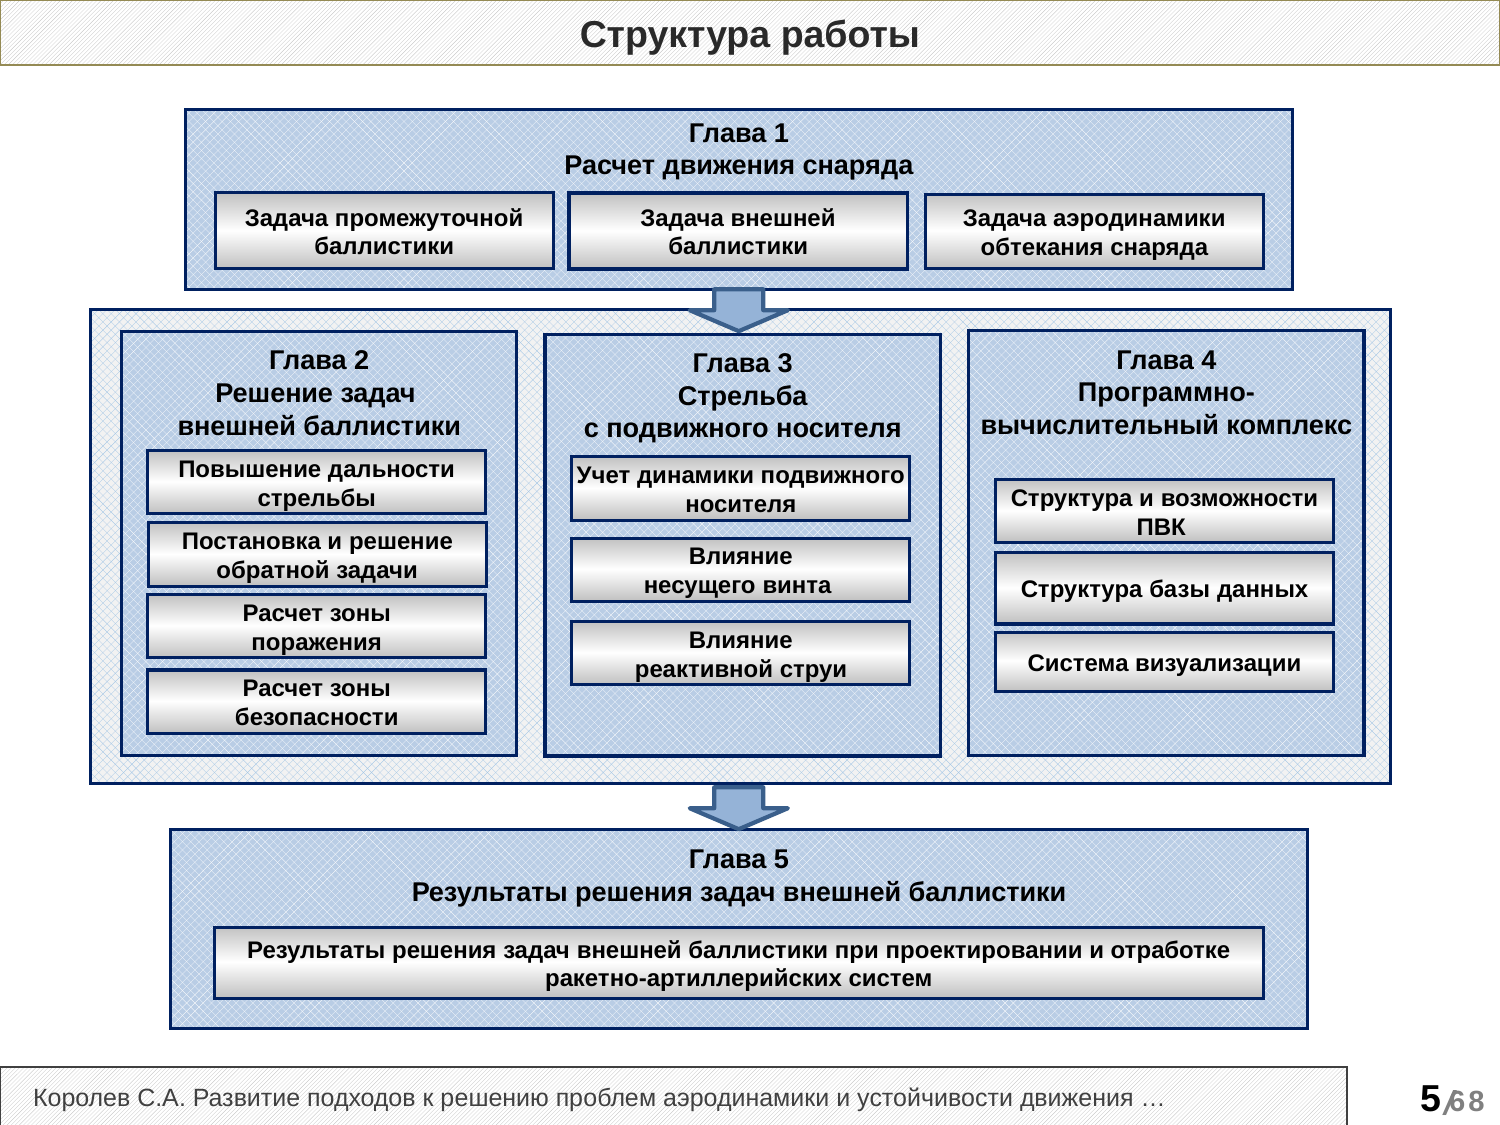

Структура работы
Глава 1
Расчет движения снаряда
Задача промежуточной баллистики
Задача внешней баллистики
Задача аэродинамики обтекания снаряда

Глава 4
Программно-вычислительный комплекс
Глава 2
Решение задач
внешней баллистики
Глава 3
Стрельба
с подвижного носителя
Повышение дальности стрельбы
Учет динамики подвижного носителя
Структура и возможности ПВК
Постановка и решение обратной задачи
Влияние
несущего винта
Структура базы данных
Расчет зоны
поражения
Влияние
реактивной струи
Система визуализации
Расчет зоны
безопасности

Глава 5
Результаты решения задач внешней баллистики
Результаты решения задач внешней баллистики при проектировании и отработке ракетно-артиллерийских систем
Королев С.А. Развитие подходов к решению проблем аэродинамики и устойчивости движения …
5/68